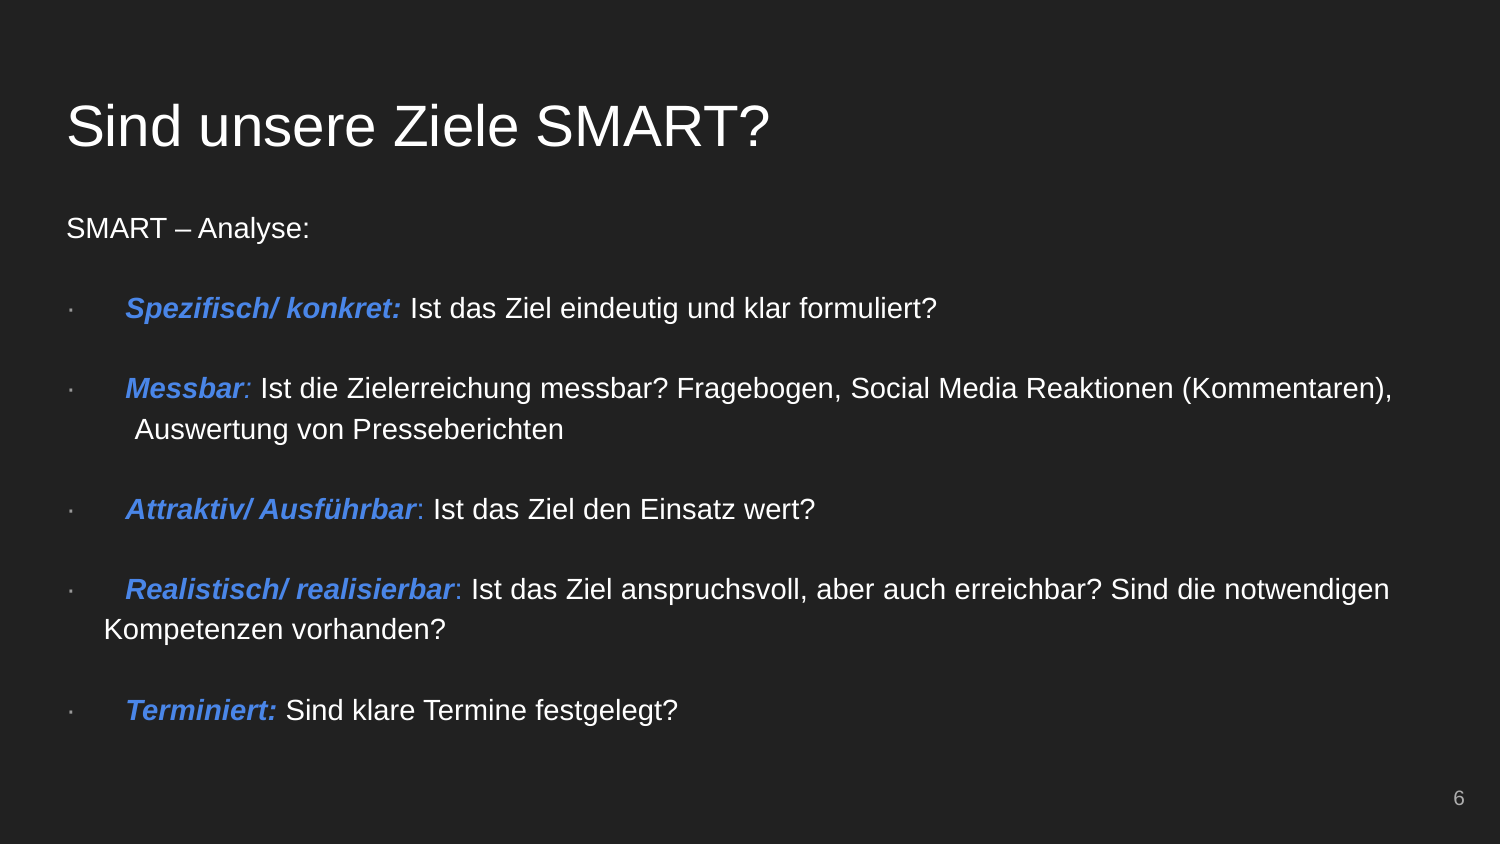

# Sind unsere Ziele SMART?
SMART – Analyse:

·      Spezifisch/ konkret: Ist das Ziel eindeutig und klar formuliert?

·      Messbar: Ist die Zielerreichung messbar? Fragebogen, Social Media Reaktionen (Kommentaren),         Auswertung von Presseberichten

·      Attraktiv/ Ausführbar: Ist das Ziel den Einsatz wert?

·      Realistisch/ realisierbar: Ist das Ziel anspruchsvoll, aber auch erreichbar? Sind die notwendigen Kompetenzen vorhanden?

·      Terminiert: Sind klare Termine festgelegt?
6